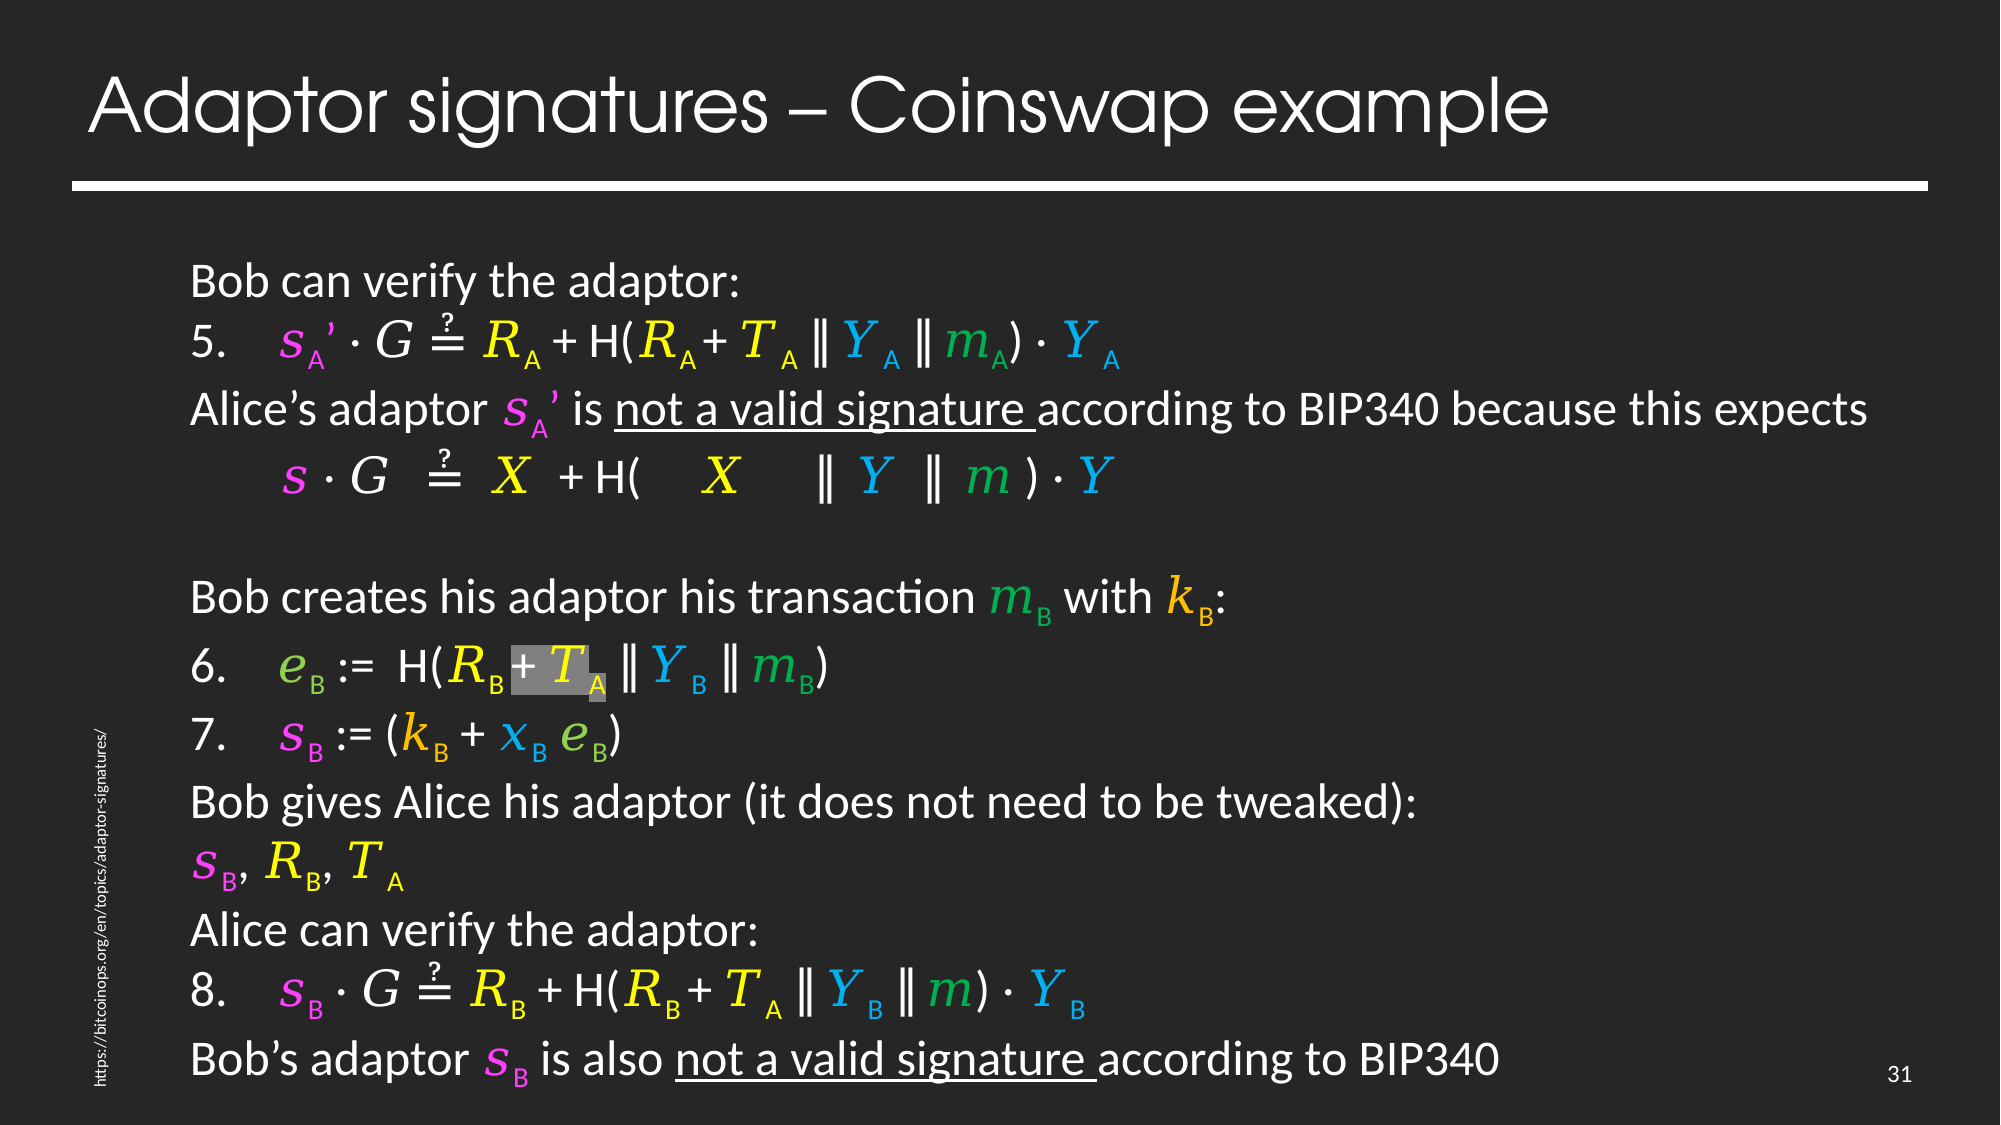

# Adaptor signatures – Coinswap example
Bob can verify the adaptor:
 𝑠A’ ⋅ 𝐺 ≟ 𝑅A + H(𝑅A + 𝑇A ∥ 𝑌A ∥ 𝑚A) ⋅ 𝑌A
Alice’s adaptor 𝑠A’ is not a valid signature according to BIP340 because this expects
        𝑠 ⋅ 𝐺   ≟  𝑋  + H(     𝑋      ∥  𝑌  ∥  𝑚 ) ⋅ 𝑌

Bob creates his adaptor his transaction 𝑚B with 𝑘B:
 𝑒B :=  H(𝑅B + 𝑇A ∥ 𝑌B ∥ 𝑚B)
 𝑠B := (𝑘B + 𝑥B 𝑒B)
Bob gives Alice his adaptor (it does not need to be tweaked):
𝑠B, 𝑅B, 𝑇A
Alice can verify the adaptor:
 𝑠B ⋅ 𝐺 ≟ 𝑅B + H(𝑅B + 𝑇A ∥ 𝑌B ∥ 𝑚) ⋅ 𝑌B
Bob’s adaptor 𝑠B is also not a valid signature according to BIP340
https://bitcoinops.org/en/topics/adaptor-signatures/
31